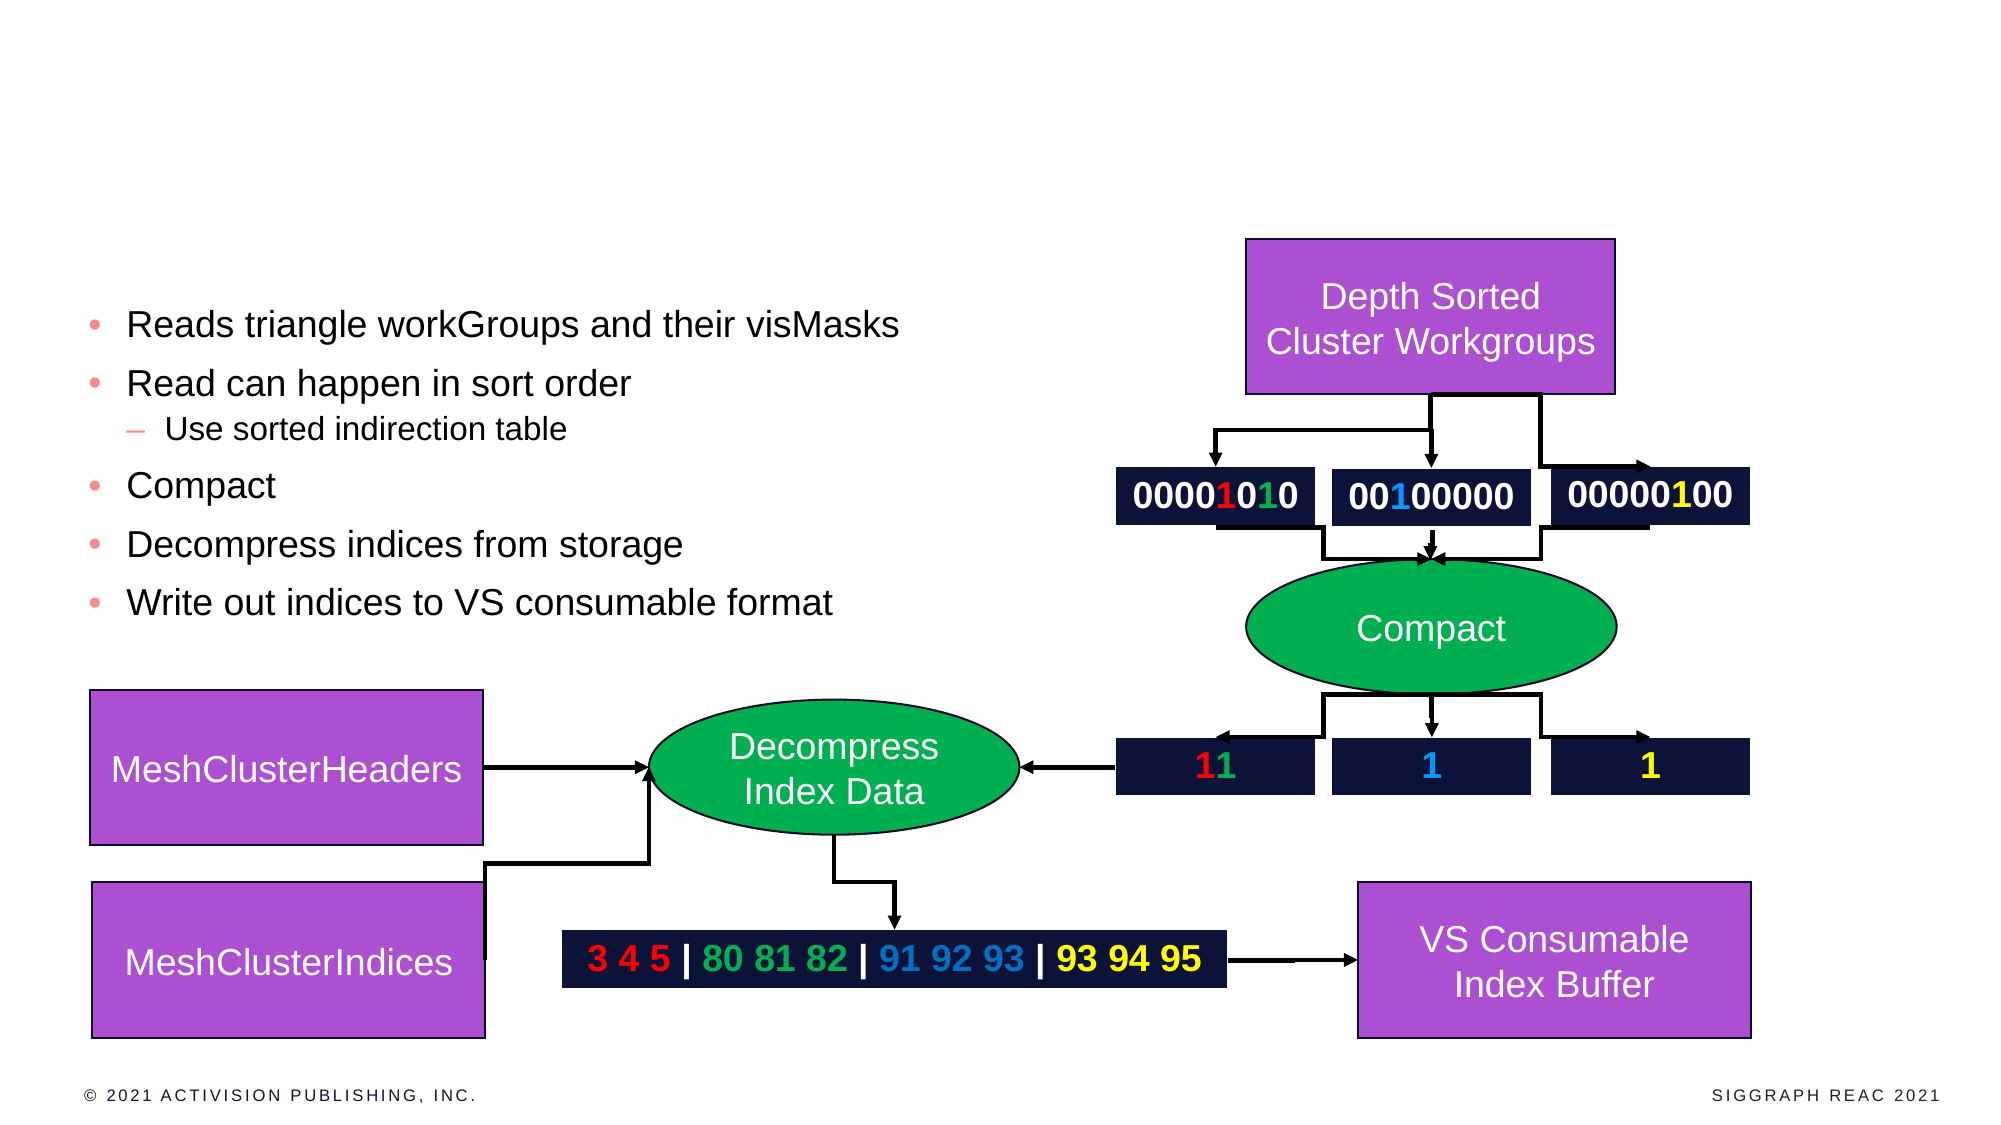

# Triangle INDEX Expand Pass : resolve
Depth Sorted Cluster Workgroups
Reads triangle workGroups and their visMasks
Read can happen in sort order
Use sorted indirection table
Compact
Decompress indices from storage
Write out indices to VS consumable format
| 00000100 |
| --- |
| 00001010 |
| --- |
| 00100000 |
| --- |
Compact
MeshClusterHeaders
Decompress Index Data
| 11 |
| --- |
| 1 |
| --- |
| 1 |
| --- |
VS Consumable Index Buffer
MeshClusterIndices
| 3 4 5 | 80 81 82 | 91 92 93 | 93 94 95 |
| --- |